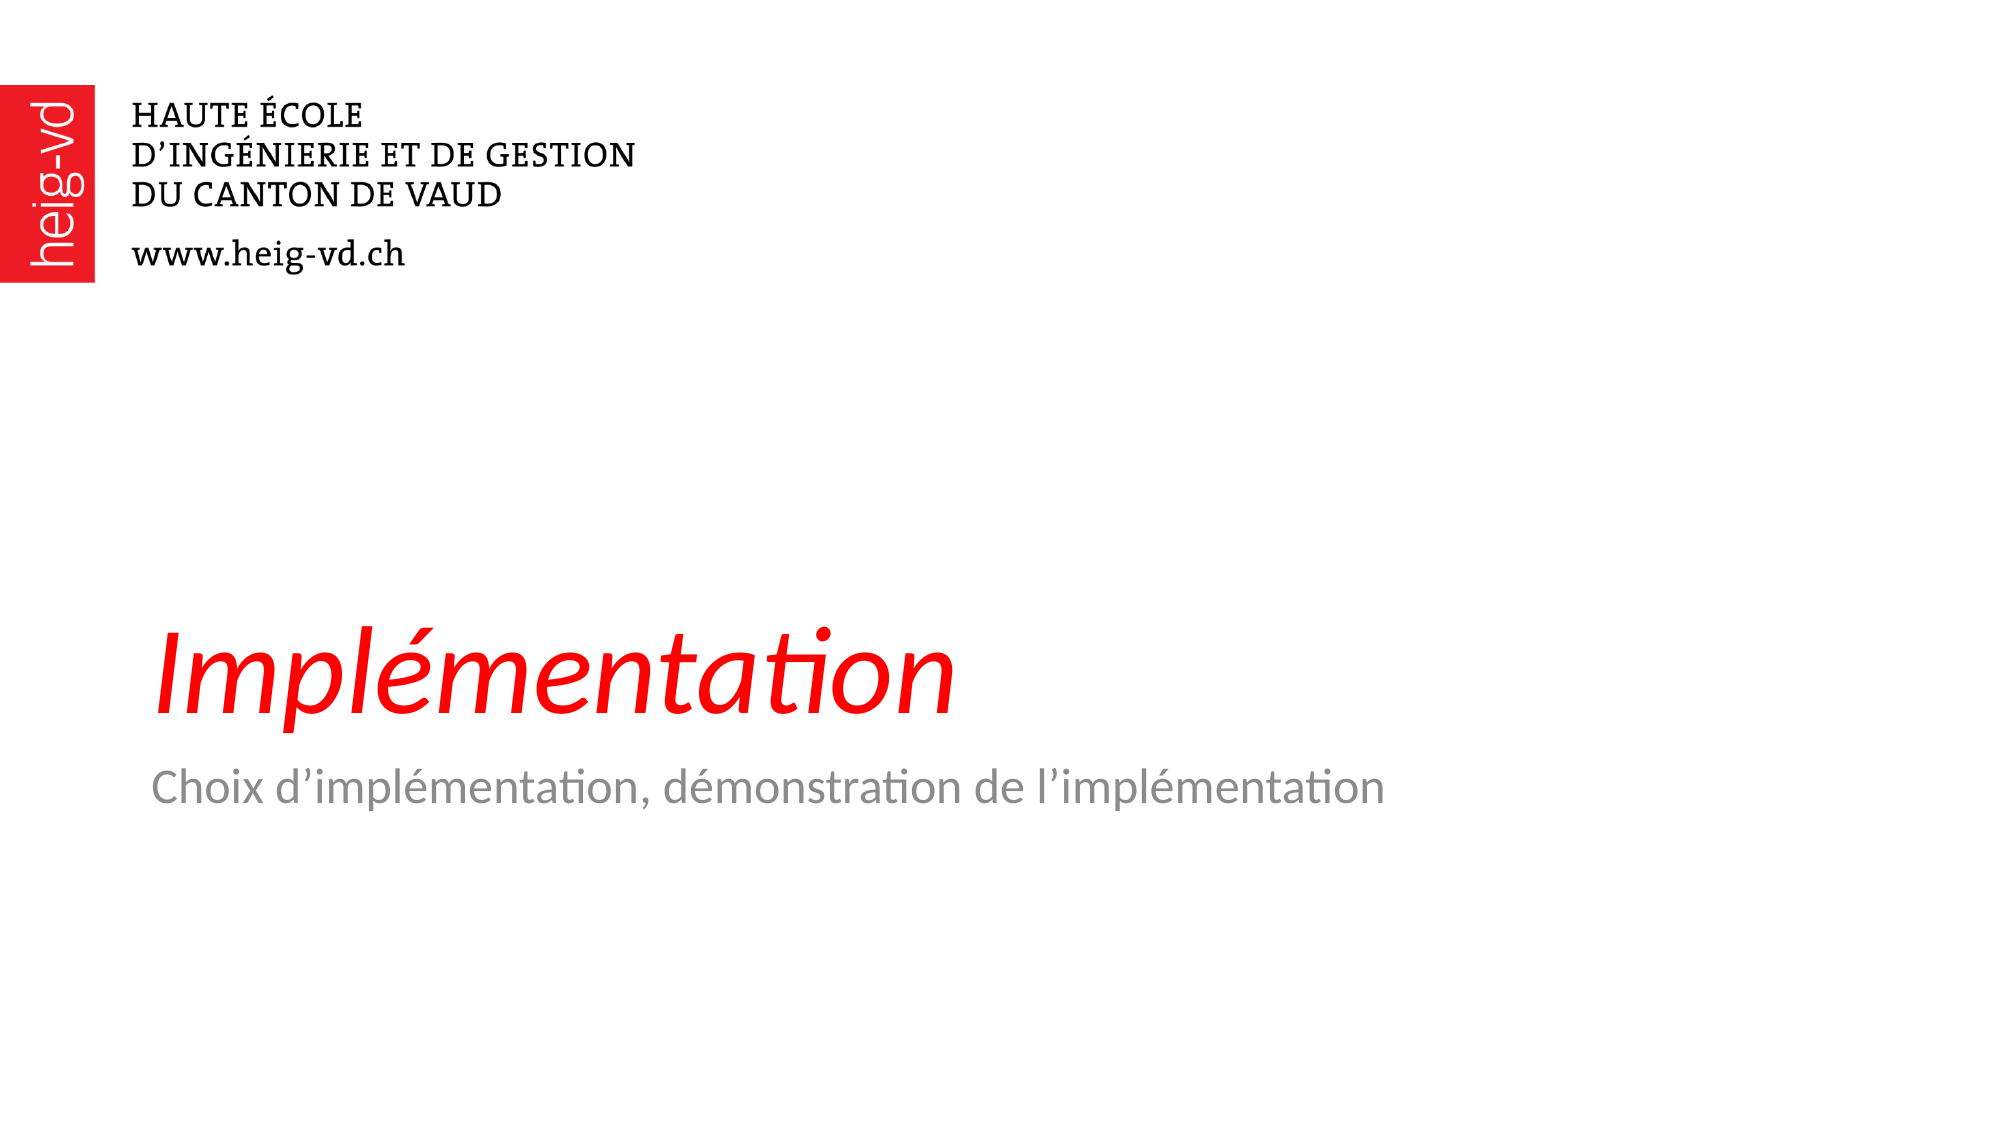

# Implémentation
Choix d’implémentation, démonstration de l’implémentation